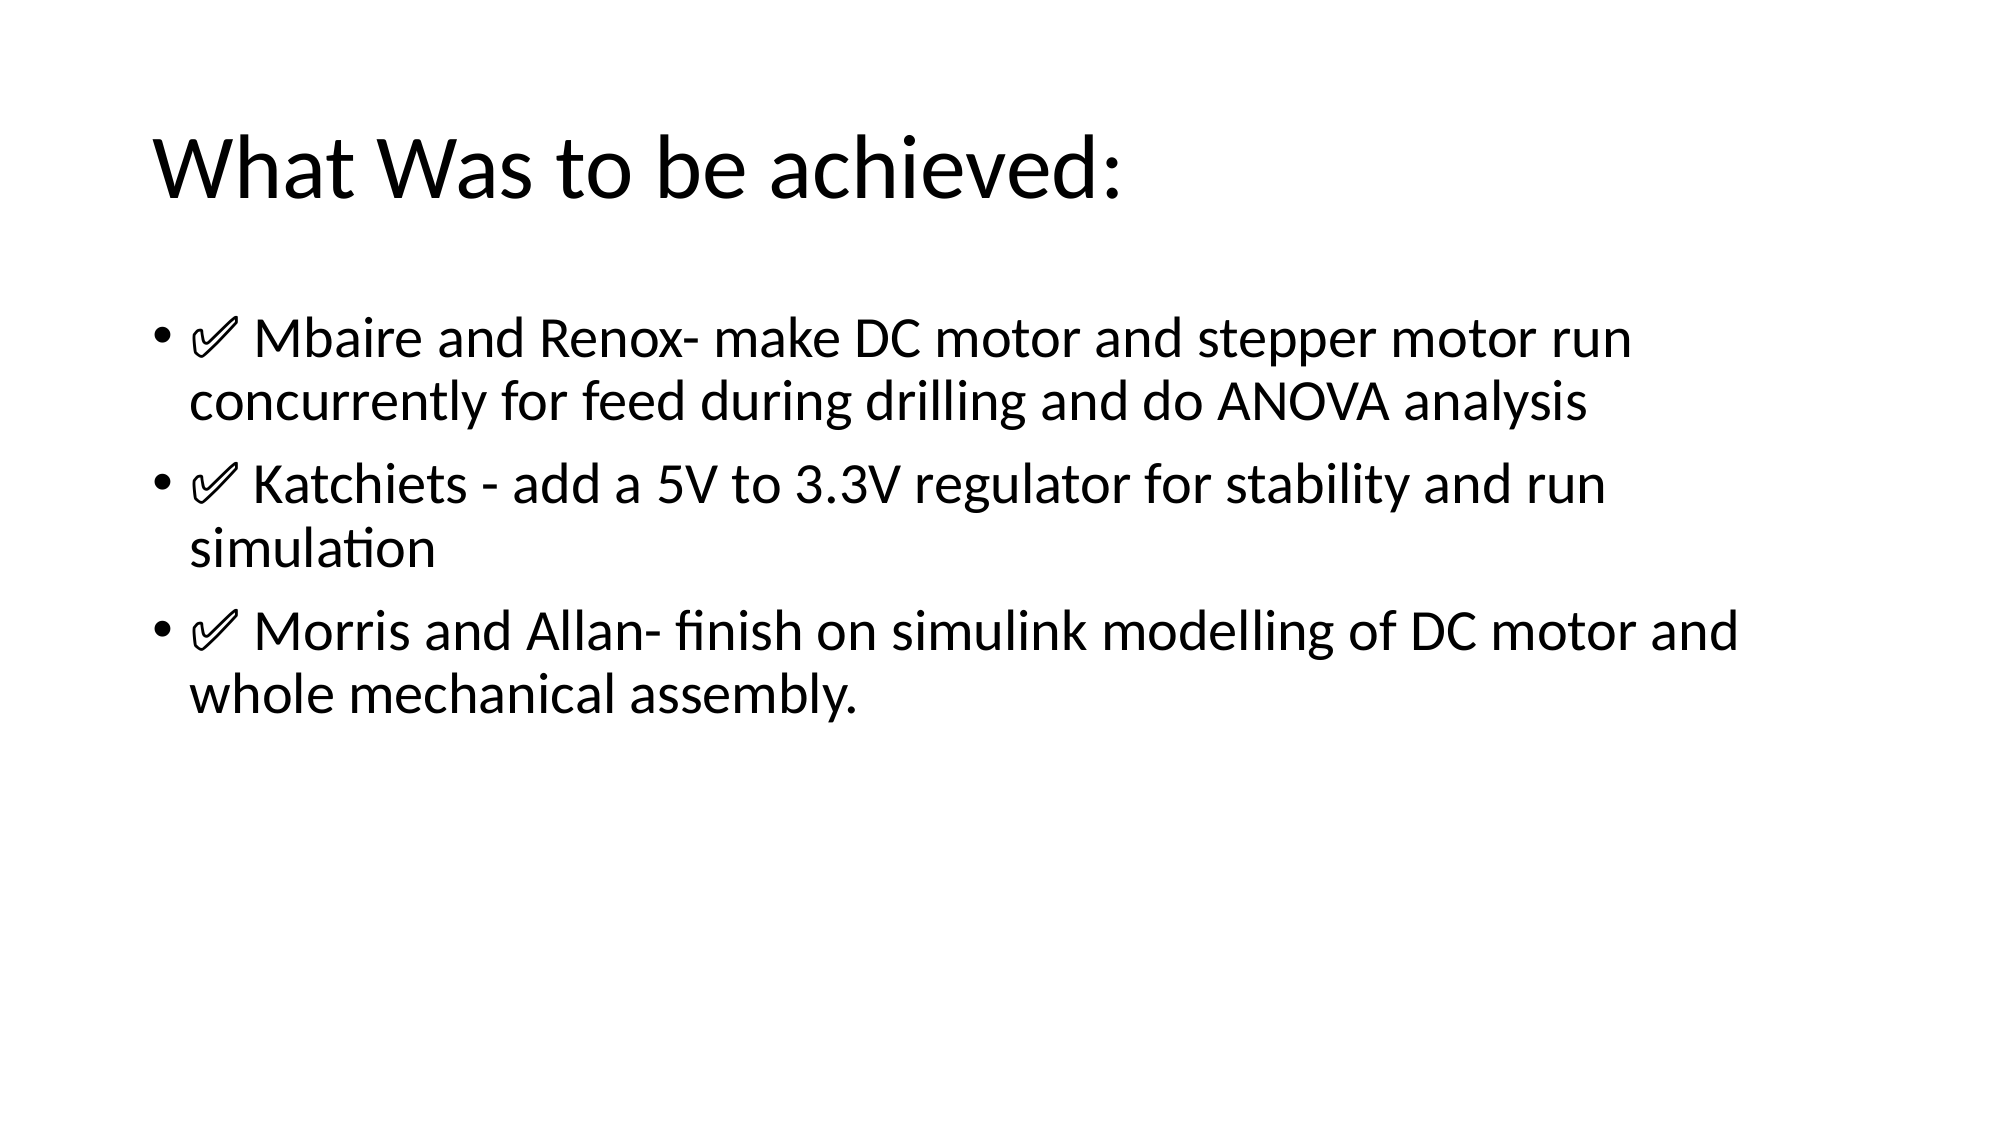

# What Was to be achieved:
✅ Mbaire and Renox- make DC motor and stepper motor run concurrently for feed during drilling and do ANOVA analysis
✅ Katchiets - add a 5V to 3.3V regulator for stability and run simulation
✅ Morris and Allan- finish on simulink modelling of DC motor and whole mechanical assembly.